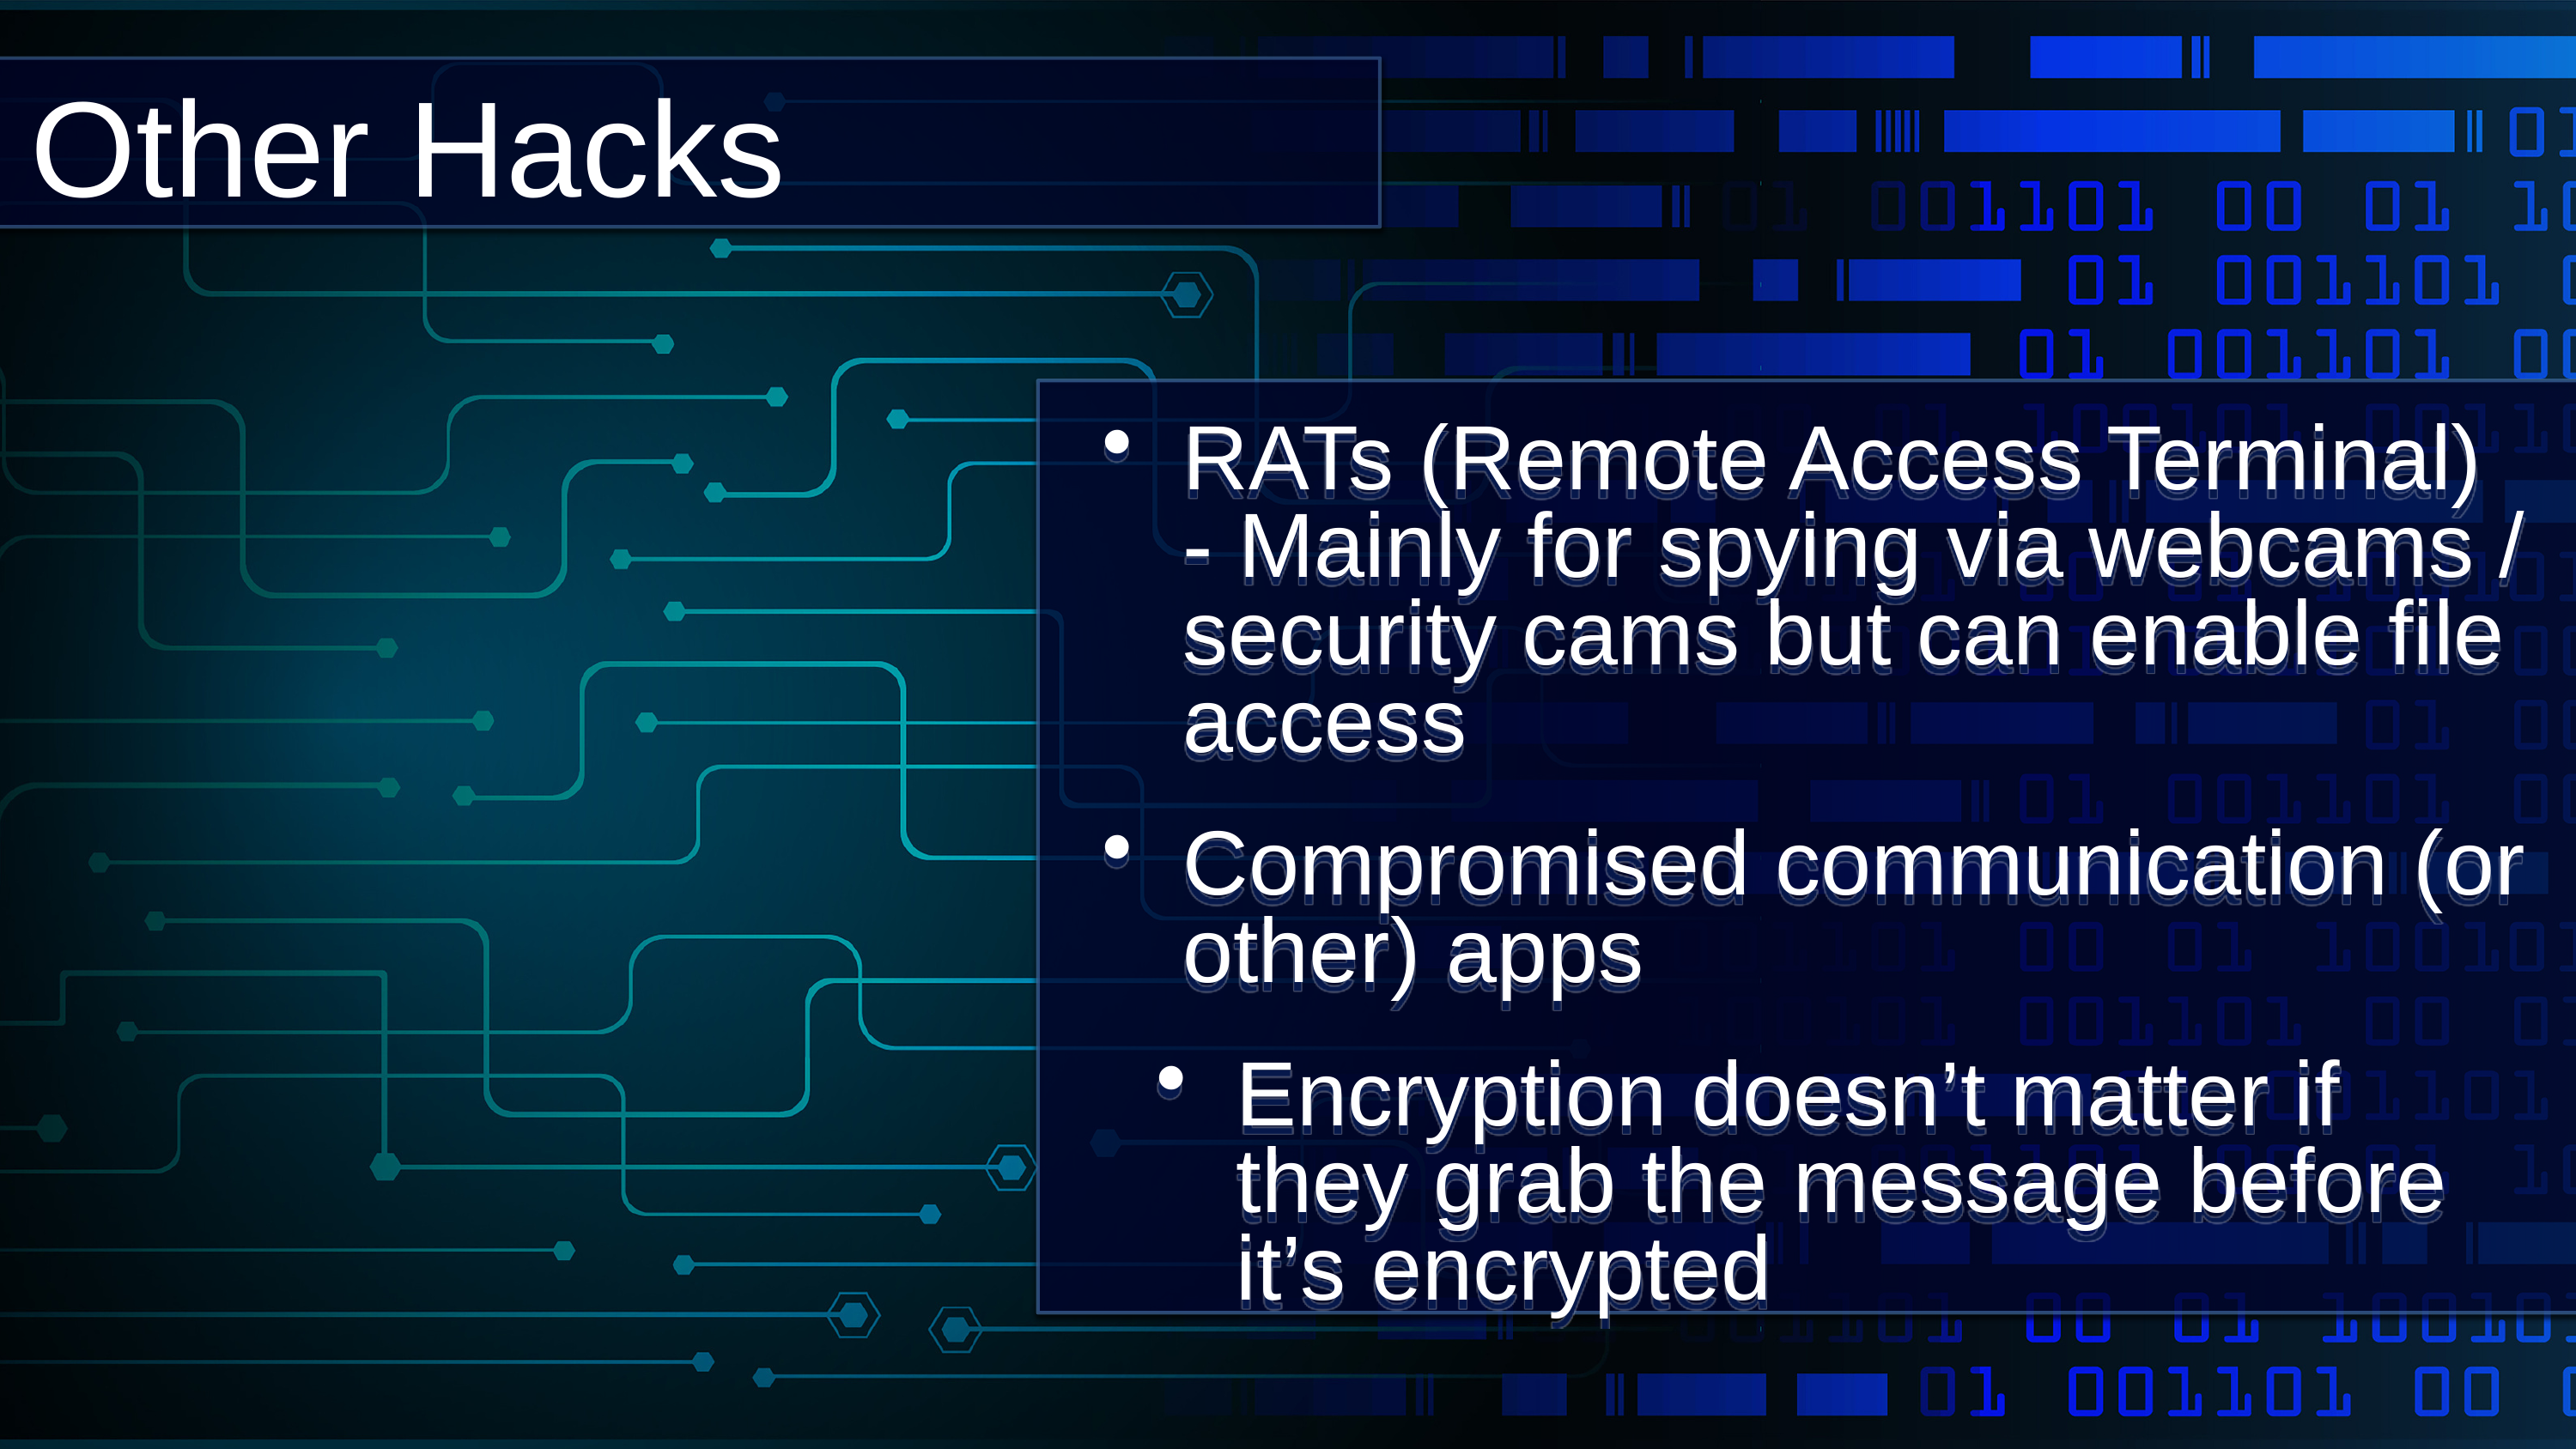

Other Hacks

RATs (Remote Access Terminal) - Mainly for spying via webcams / security cams but can enable file access
Compromised communication (or other) apps
Encryption doesn’t matter if they grab the message before it’s encrypted